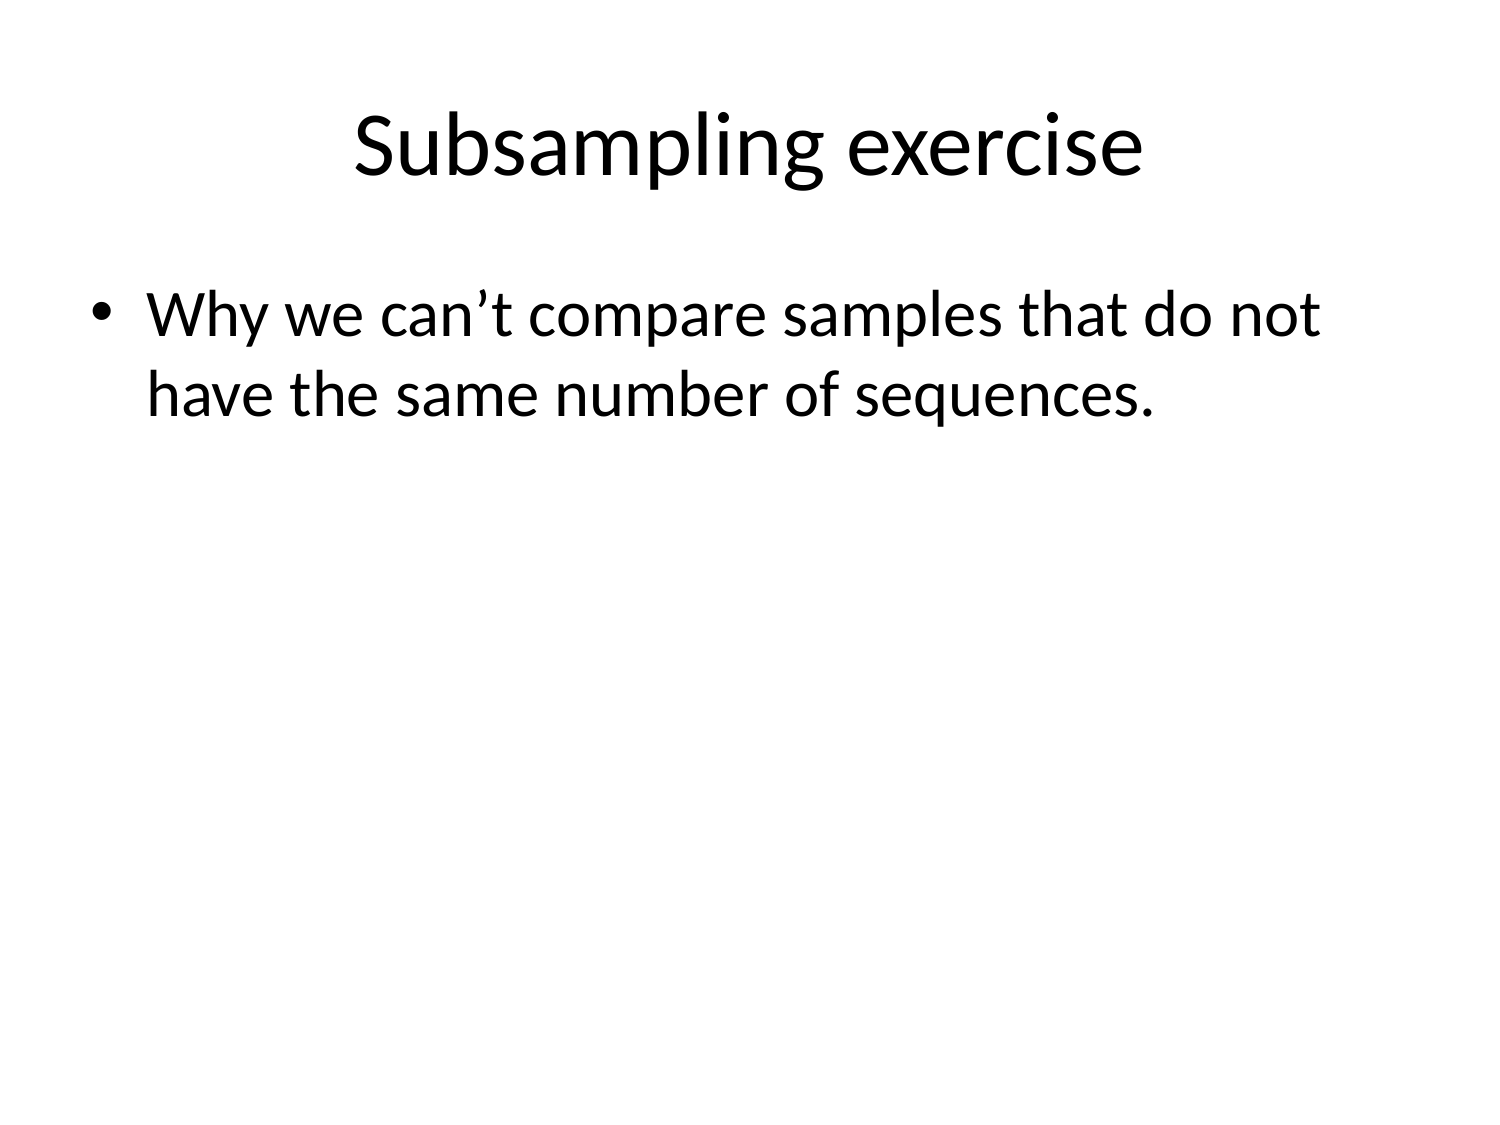

# Subsampling exercise
Why we can’t compare samples that do not have the same number of sequences.